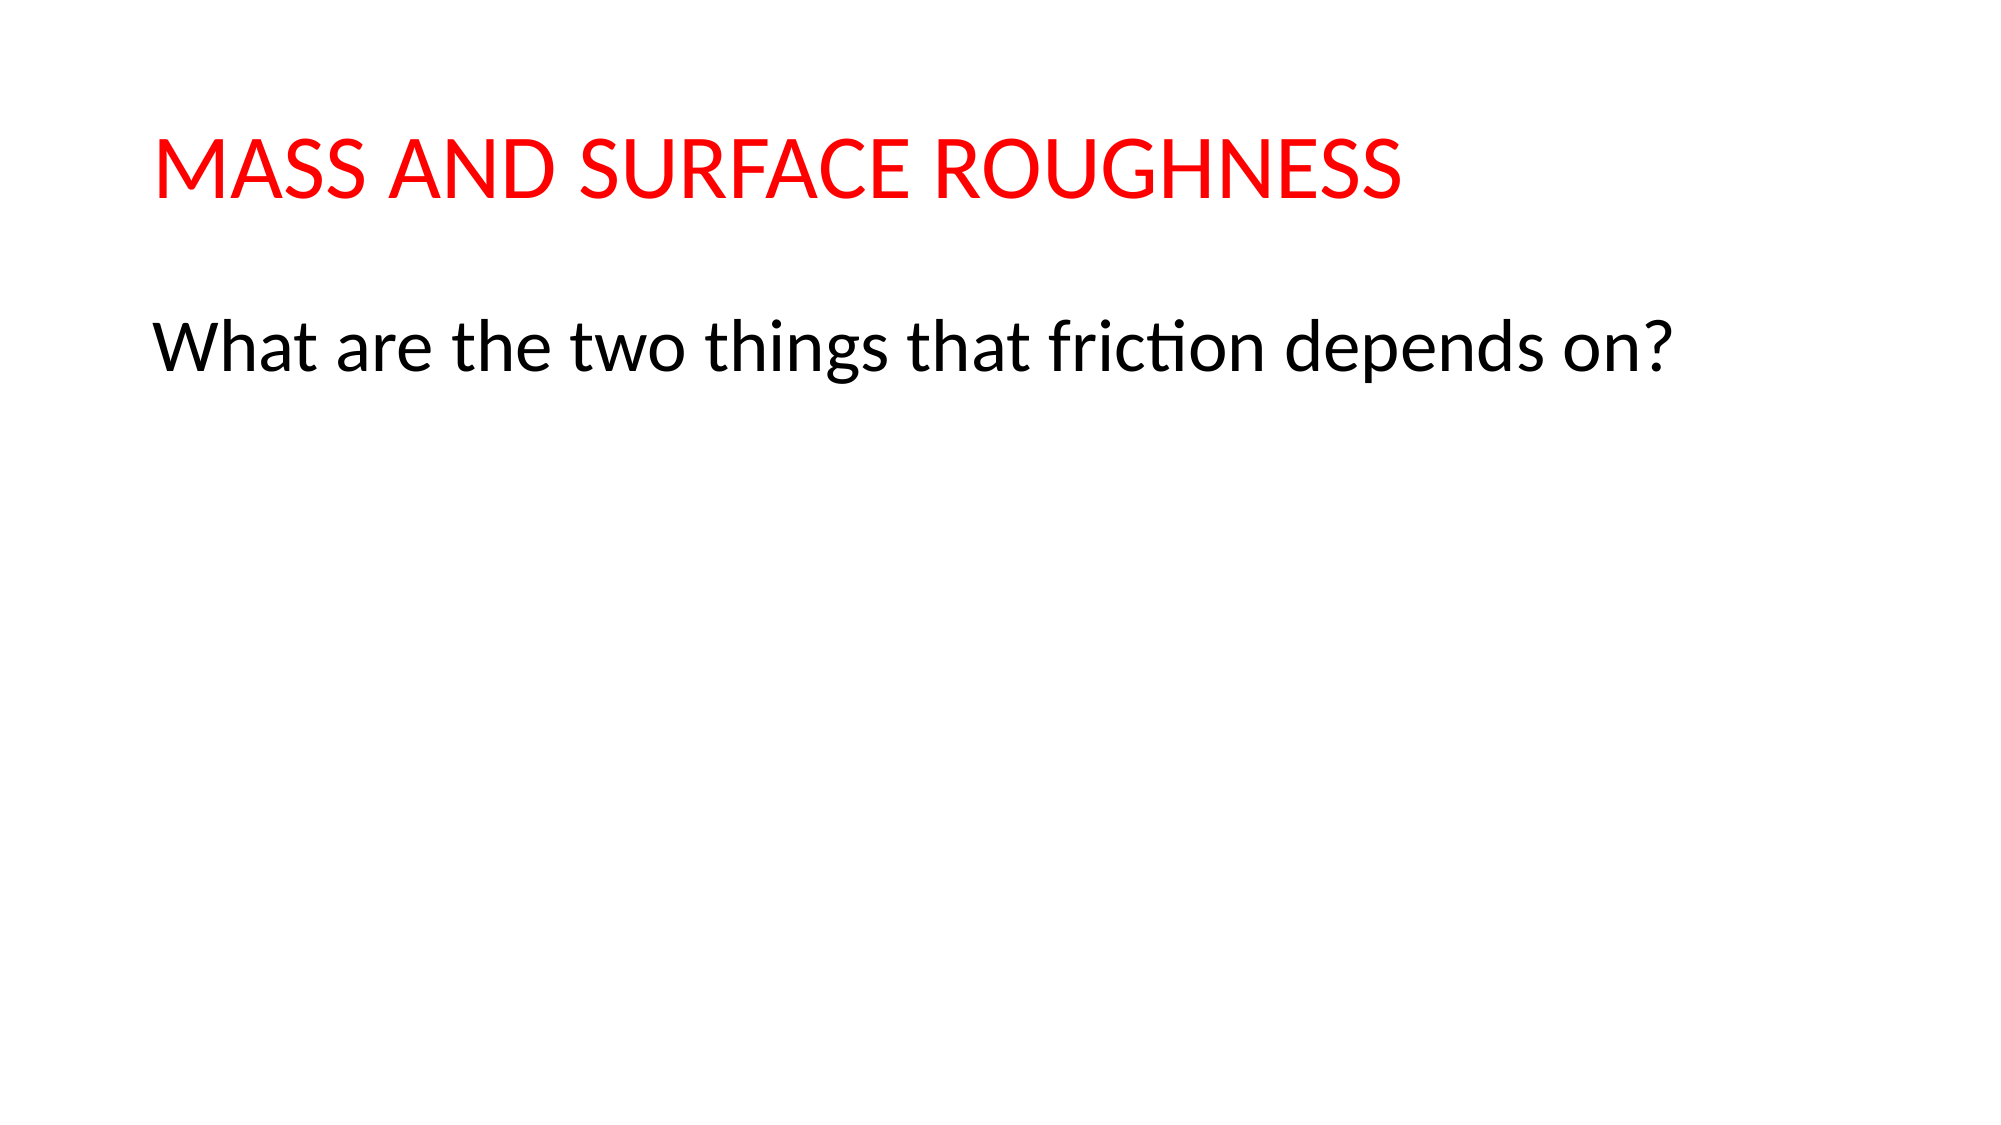

# MASS AND SURFACE ROUGHNESS
What are the two things that friction depends on?